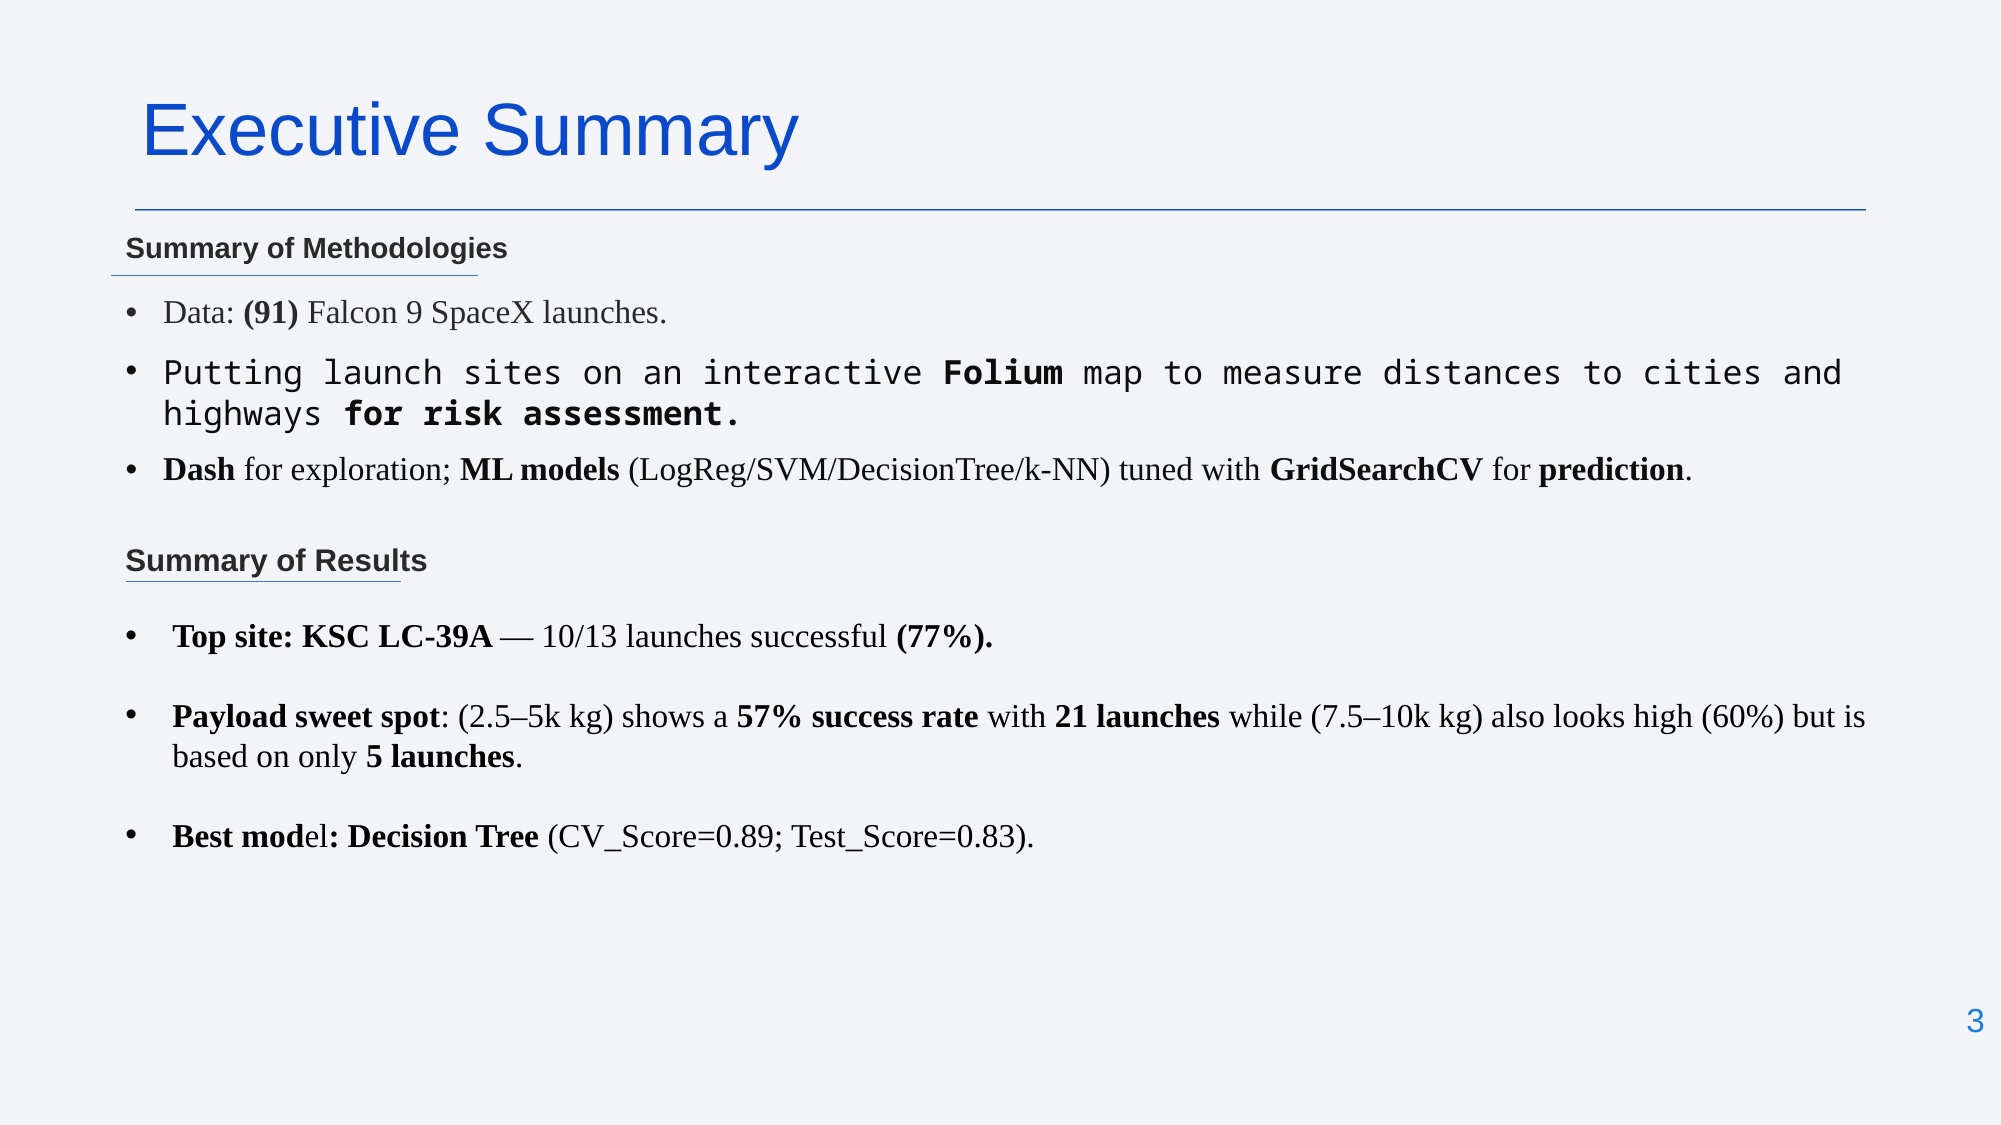

Executive Summary
Summary of Methodologies
Data: (91) Falcon 9 SpaceX launches.
Putting launch sites on an interactive Folium map to measure distances to cities and highways for risk assessment.
Dash for exploration; ML models (LogReg/SVM/DecisionTree/k-NN) tuned with GridSearchCV for prediction.

Summary of Results

Top site: KSC LC-39A — 10/13 launches successful (77%).

Payload sweet spot: (2.5–5k kg) shows a 57% success rate with 21 launches while (7.5–10k kg) also looks high (60%) but is based on only 5 launches.

Best model: Decision Tree (CV_Score=0.89; Test_Score=0.83).

3